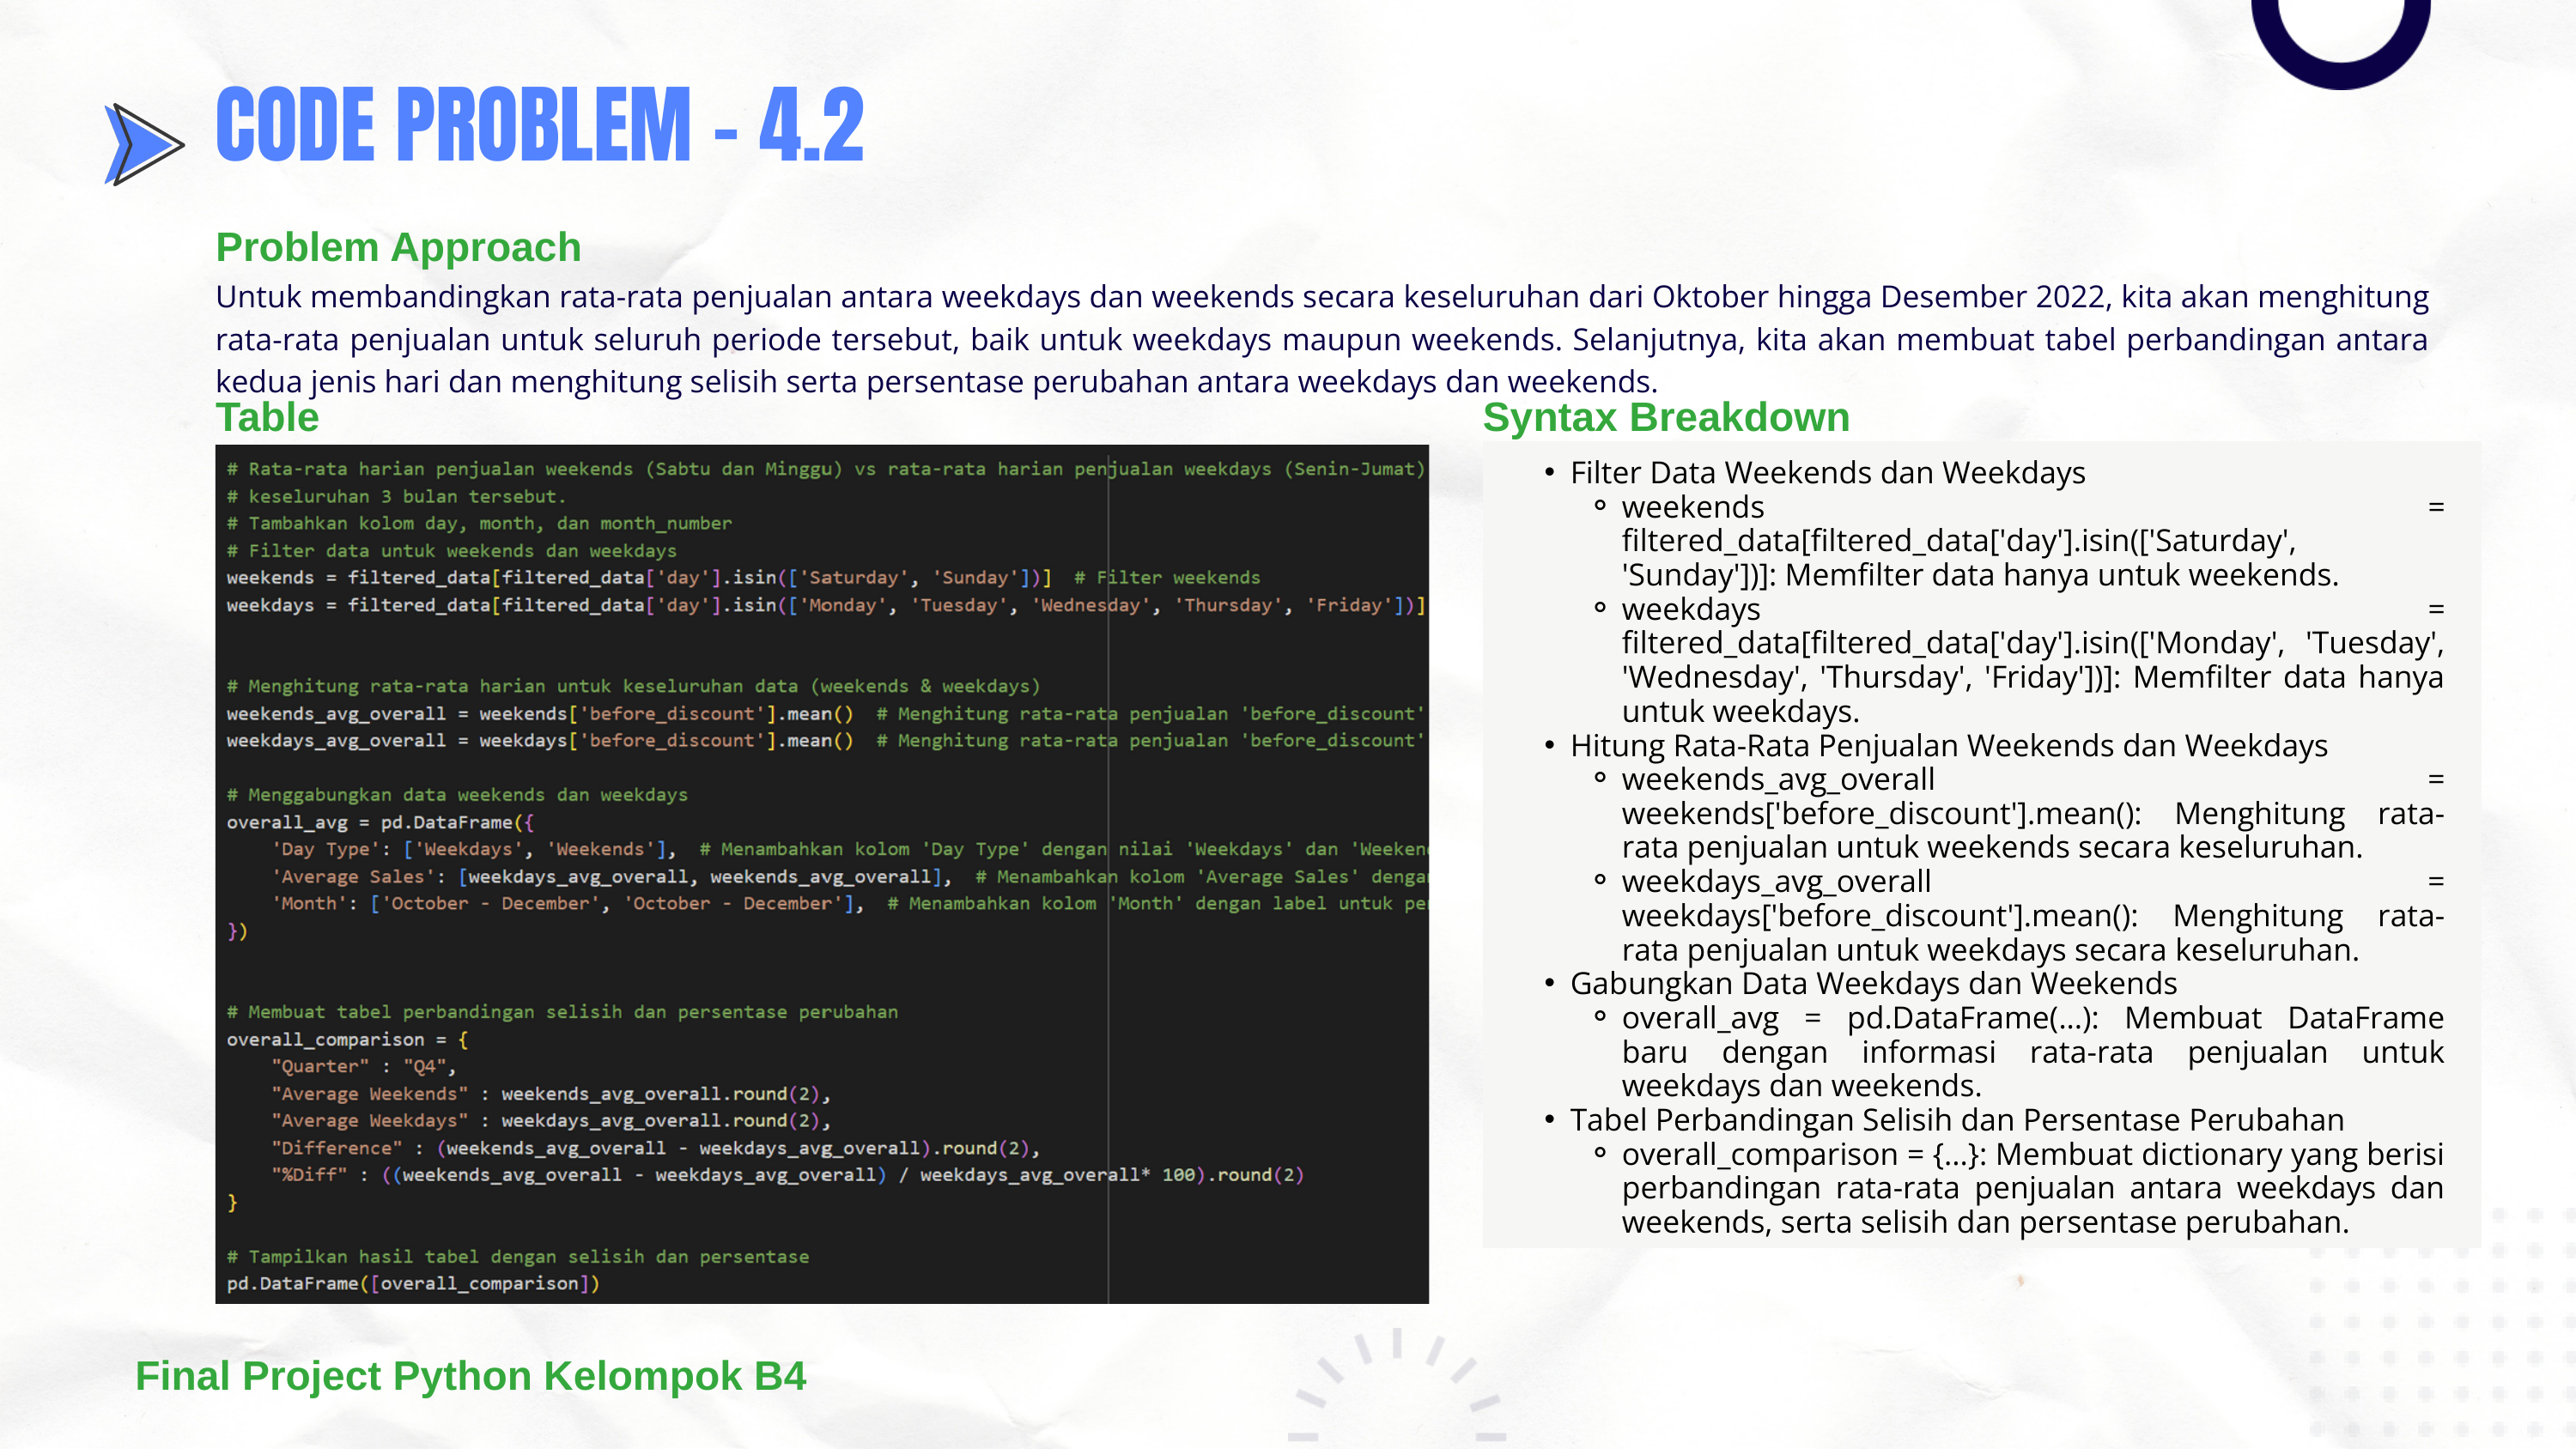

CODE PROBLEM - 4.2

Problem Approach
Untuk membandingkan rata-rata penjualan antara weekdays dan weekends secara keseluruhan dari Oktober hingga Desember 2022, kita akan menghitung rata-rata penjualan untuk seluruh periode tersebut, baik untuk weekdays maupun weekends. Selanjutnya, kita akan membuat tabel perbandingan antara kedua jenis hari dan menghitung selisih serta persentase perubahan antara weekdays dan weekends.
Table
Syntax Breakdown

Filter Data Weekends dan Weekdays
weekends = filtered_data[filtered_data['day'].isin(['Saturday', 'Sunday'])]: Memfilter data hanya untuk weekends.
weekdays = filtered_data[filtered_data['day'].isin(['Monday', 'Tuesday', 'Wednesday', 'Thursday', 'Friday'])]: Memfilter data hanya untuk weekdays.
Hitung Rata-Rata Penjualan Weekends dan Weekdays
weekends_avg_overall = weekends['before_discount'].mean(): Menghitung rata-rata penjualan untuk weekends secara keseluruhan.
weekdays_avg_overall = weekdays['before_discount'].mean(): Menghitung rata-rata penjualan untuk weekdays secara keseluruhan.
Gabungkan Data Weekdays dan Weekends
overall_avg = pd.DataFrame(...): Membuat DataFrame baru dengan informasi rata-rata penjualan untuk weekdays dan weekends.
Tabel Perbandingan Selisih dan Persentase Perubahan
overall_comparison = {...}: Membuat dictionary yang berisi perbandingan rata-rata penjualan antara weekdays dan weekends, serta selisih dan persentase perubahan.

Final Project Python Kelompok B4